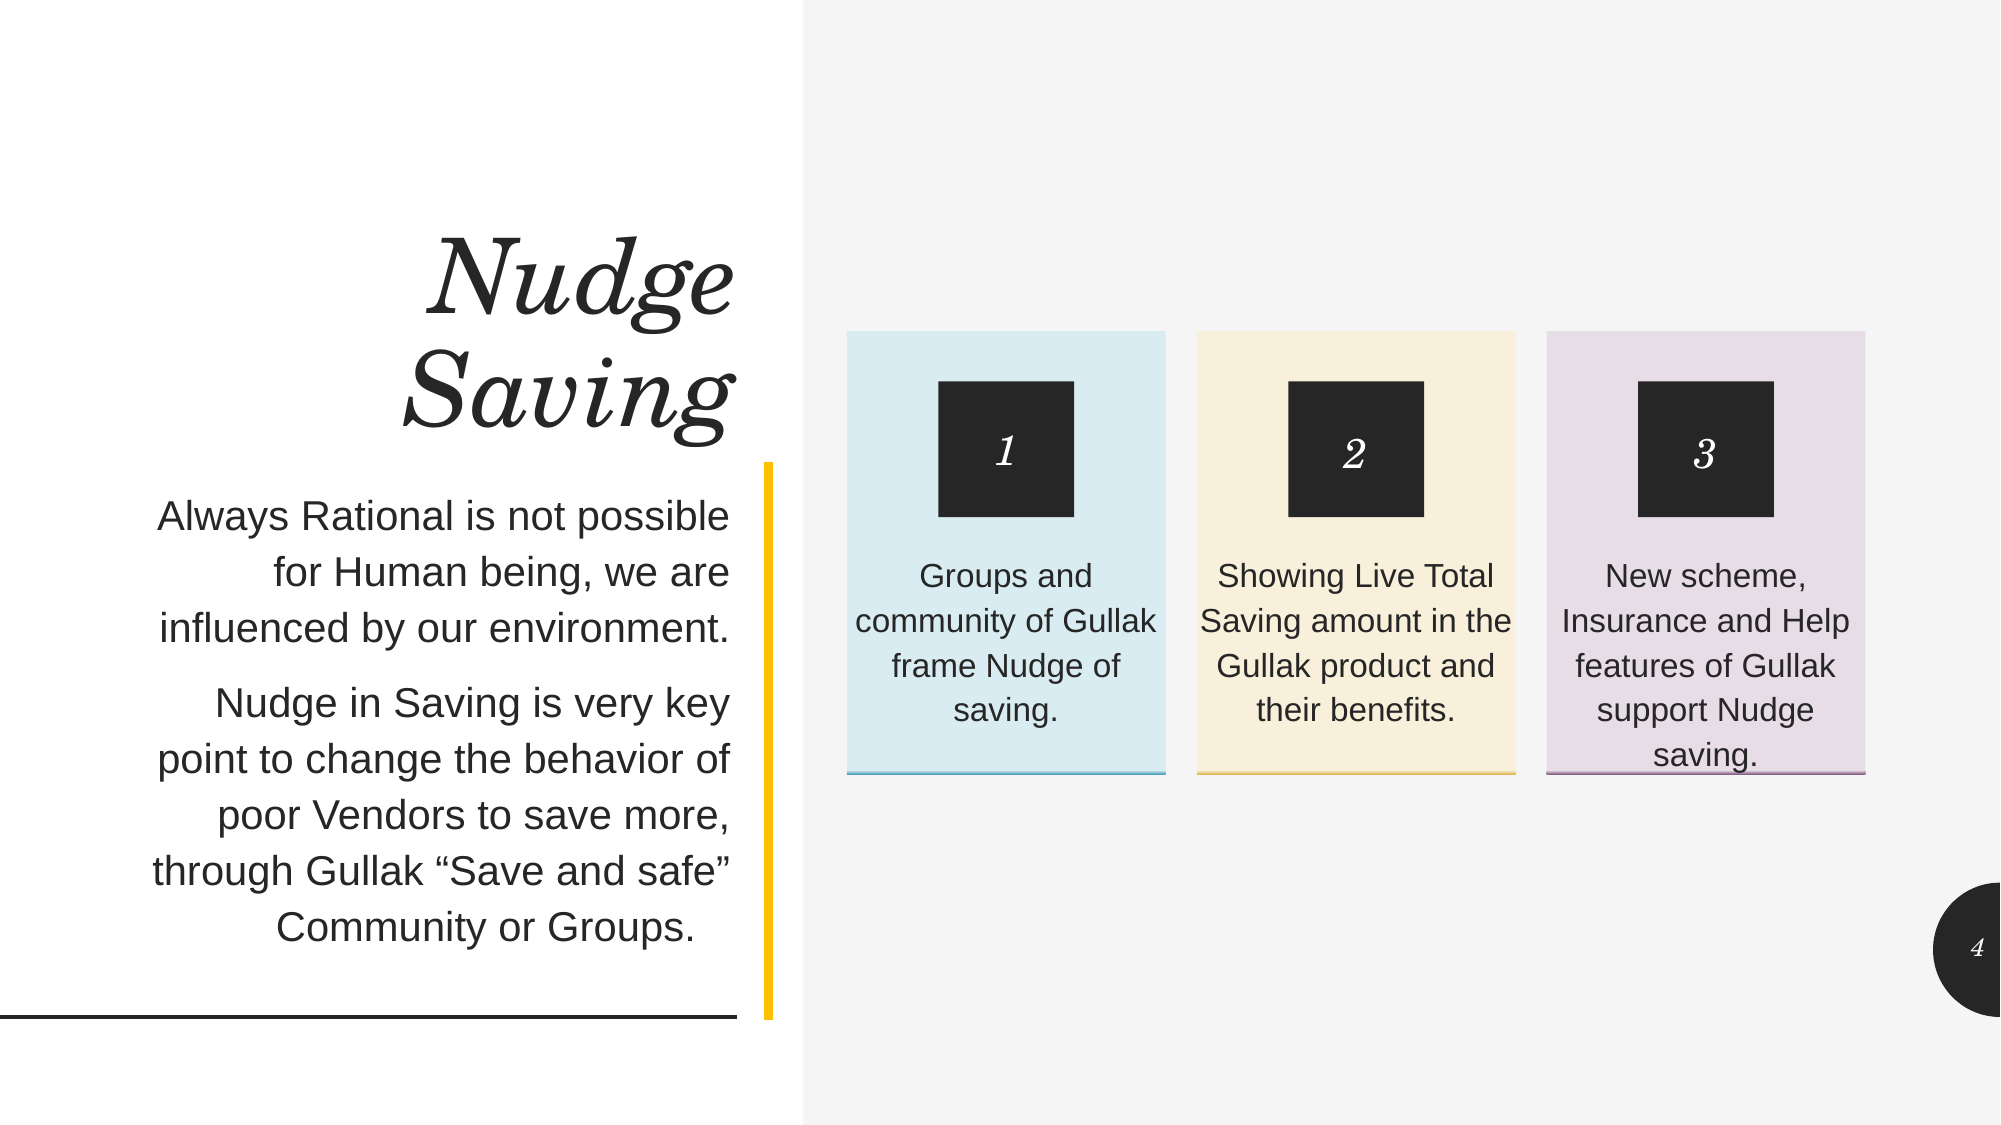

# Nudge Saving
Groups and community of Gullak frame Nudge of saving.
Showing Live Total Saving amount in the Gullak product and their benefits.

New scheme, Insurance and Help features of Gullak support Nudge saving.

1
2
3
Always Rational is not possible for Human being, we are influenced by our environment.
Nudge in Saving is very key point to change the behavior of poor Vendors to save more, through Gullak “Save and safe” Community or Groups.
4